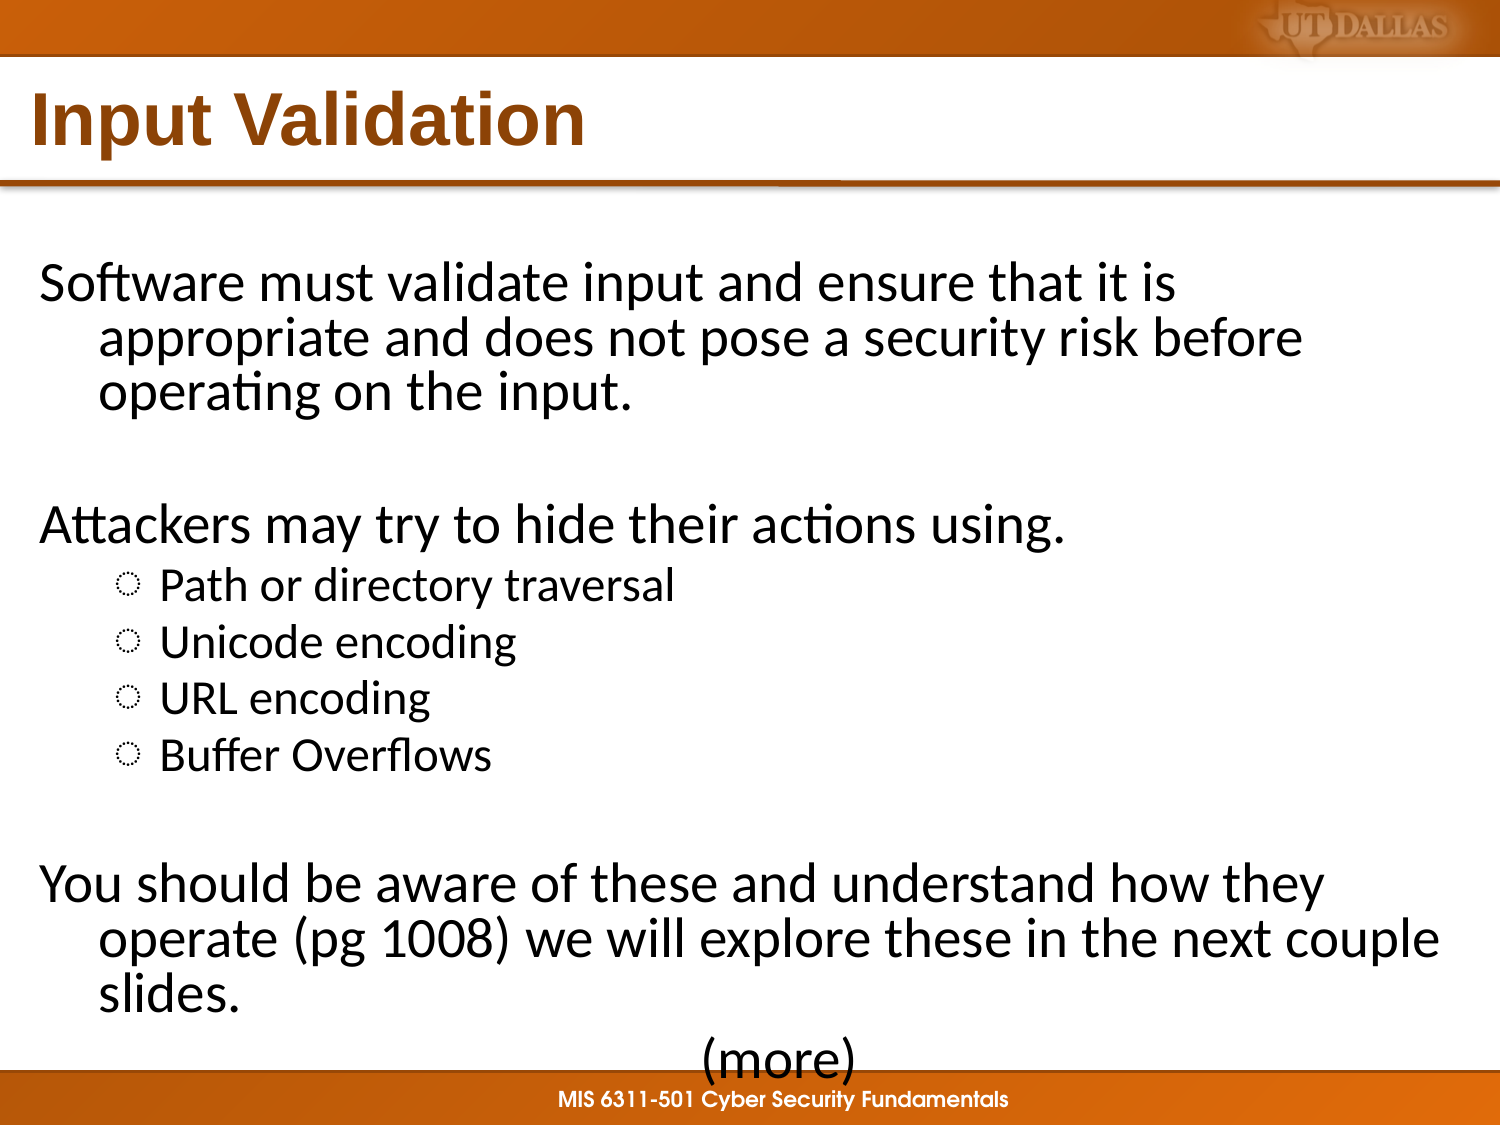

# Input Validation
Software must validate input and ensure that it is appropriate and does not pose a security risk before operating on the input.

Attackers may try to hide their actions using.
Path or directory traversal
Unicode encoding
URL encoding
Buffer Overflows

You should be aware of these and understand how they operate (pg 1008) we will explore these in the next couple slides.
	(more)